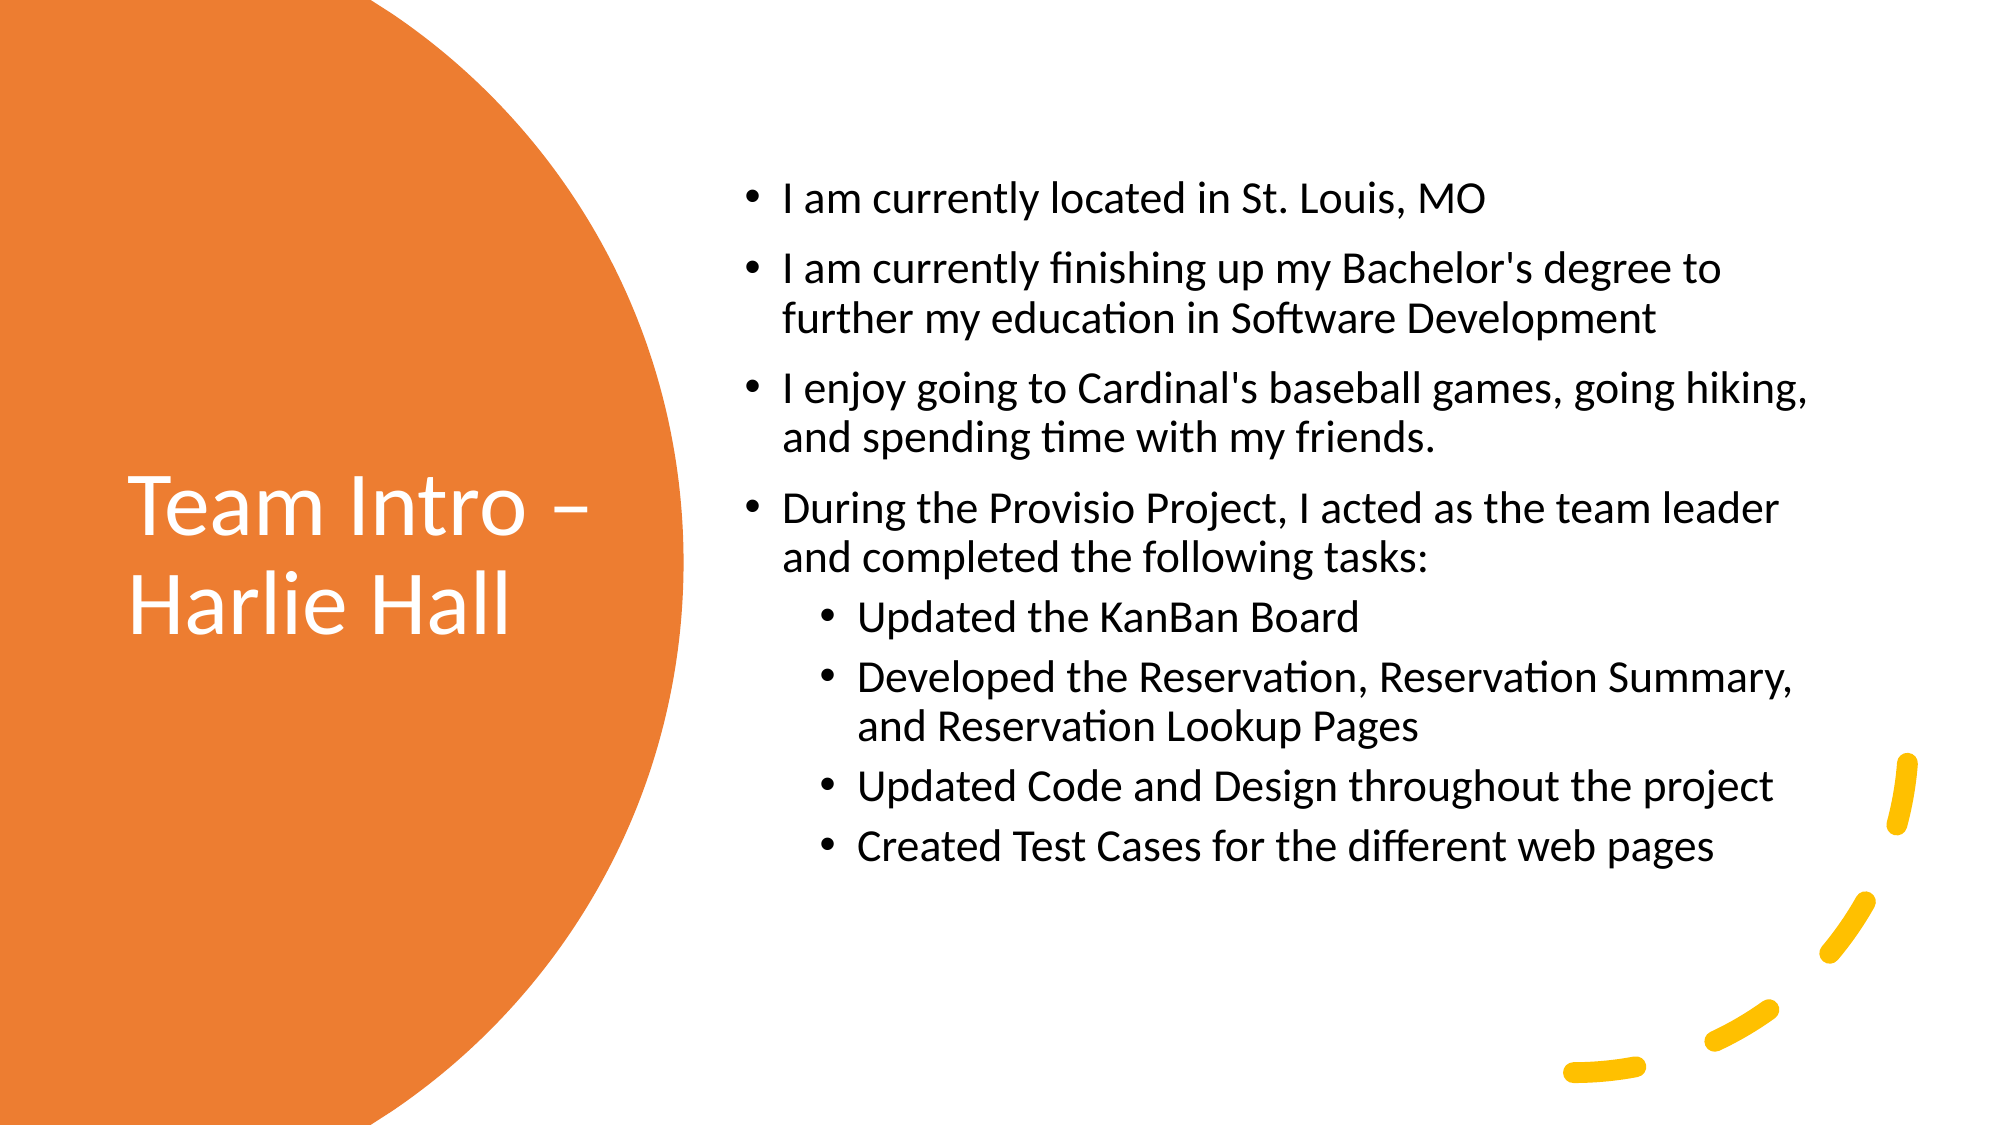

I am currently located in St. Louis, MO
I am currently finishing up my Bachelor's degree to further my education in Software Development
I enjoy going to Cardinal's baseball games, going hiking, and spending time with my friends.
During the Provisio Project, I acted as the team leader and completed the following tasks:
Updated the KanBan Board
Developed the Reservation, Reservation Summary, and Reservation Lookup Pages
Updated Code and Design throughout the project
Created Test Cases for the different web pages

# Team Intro – Harlie Hall